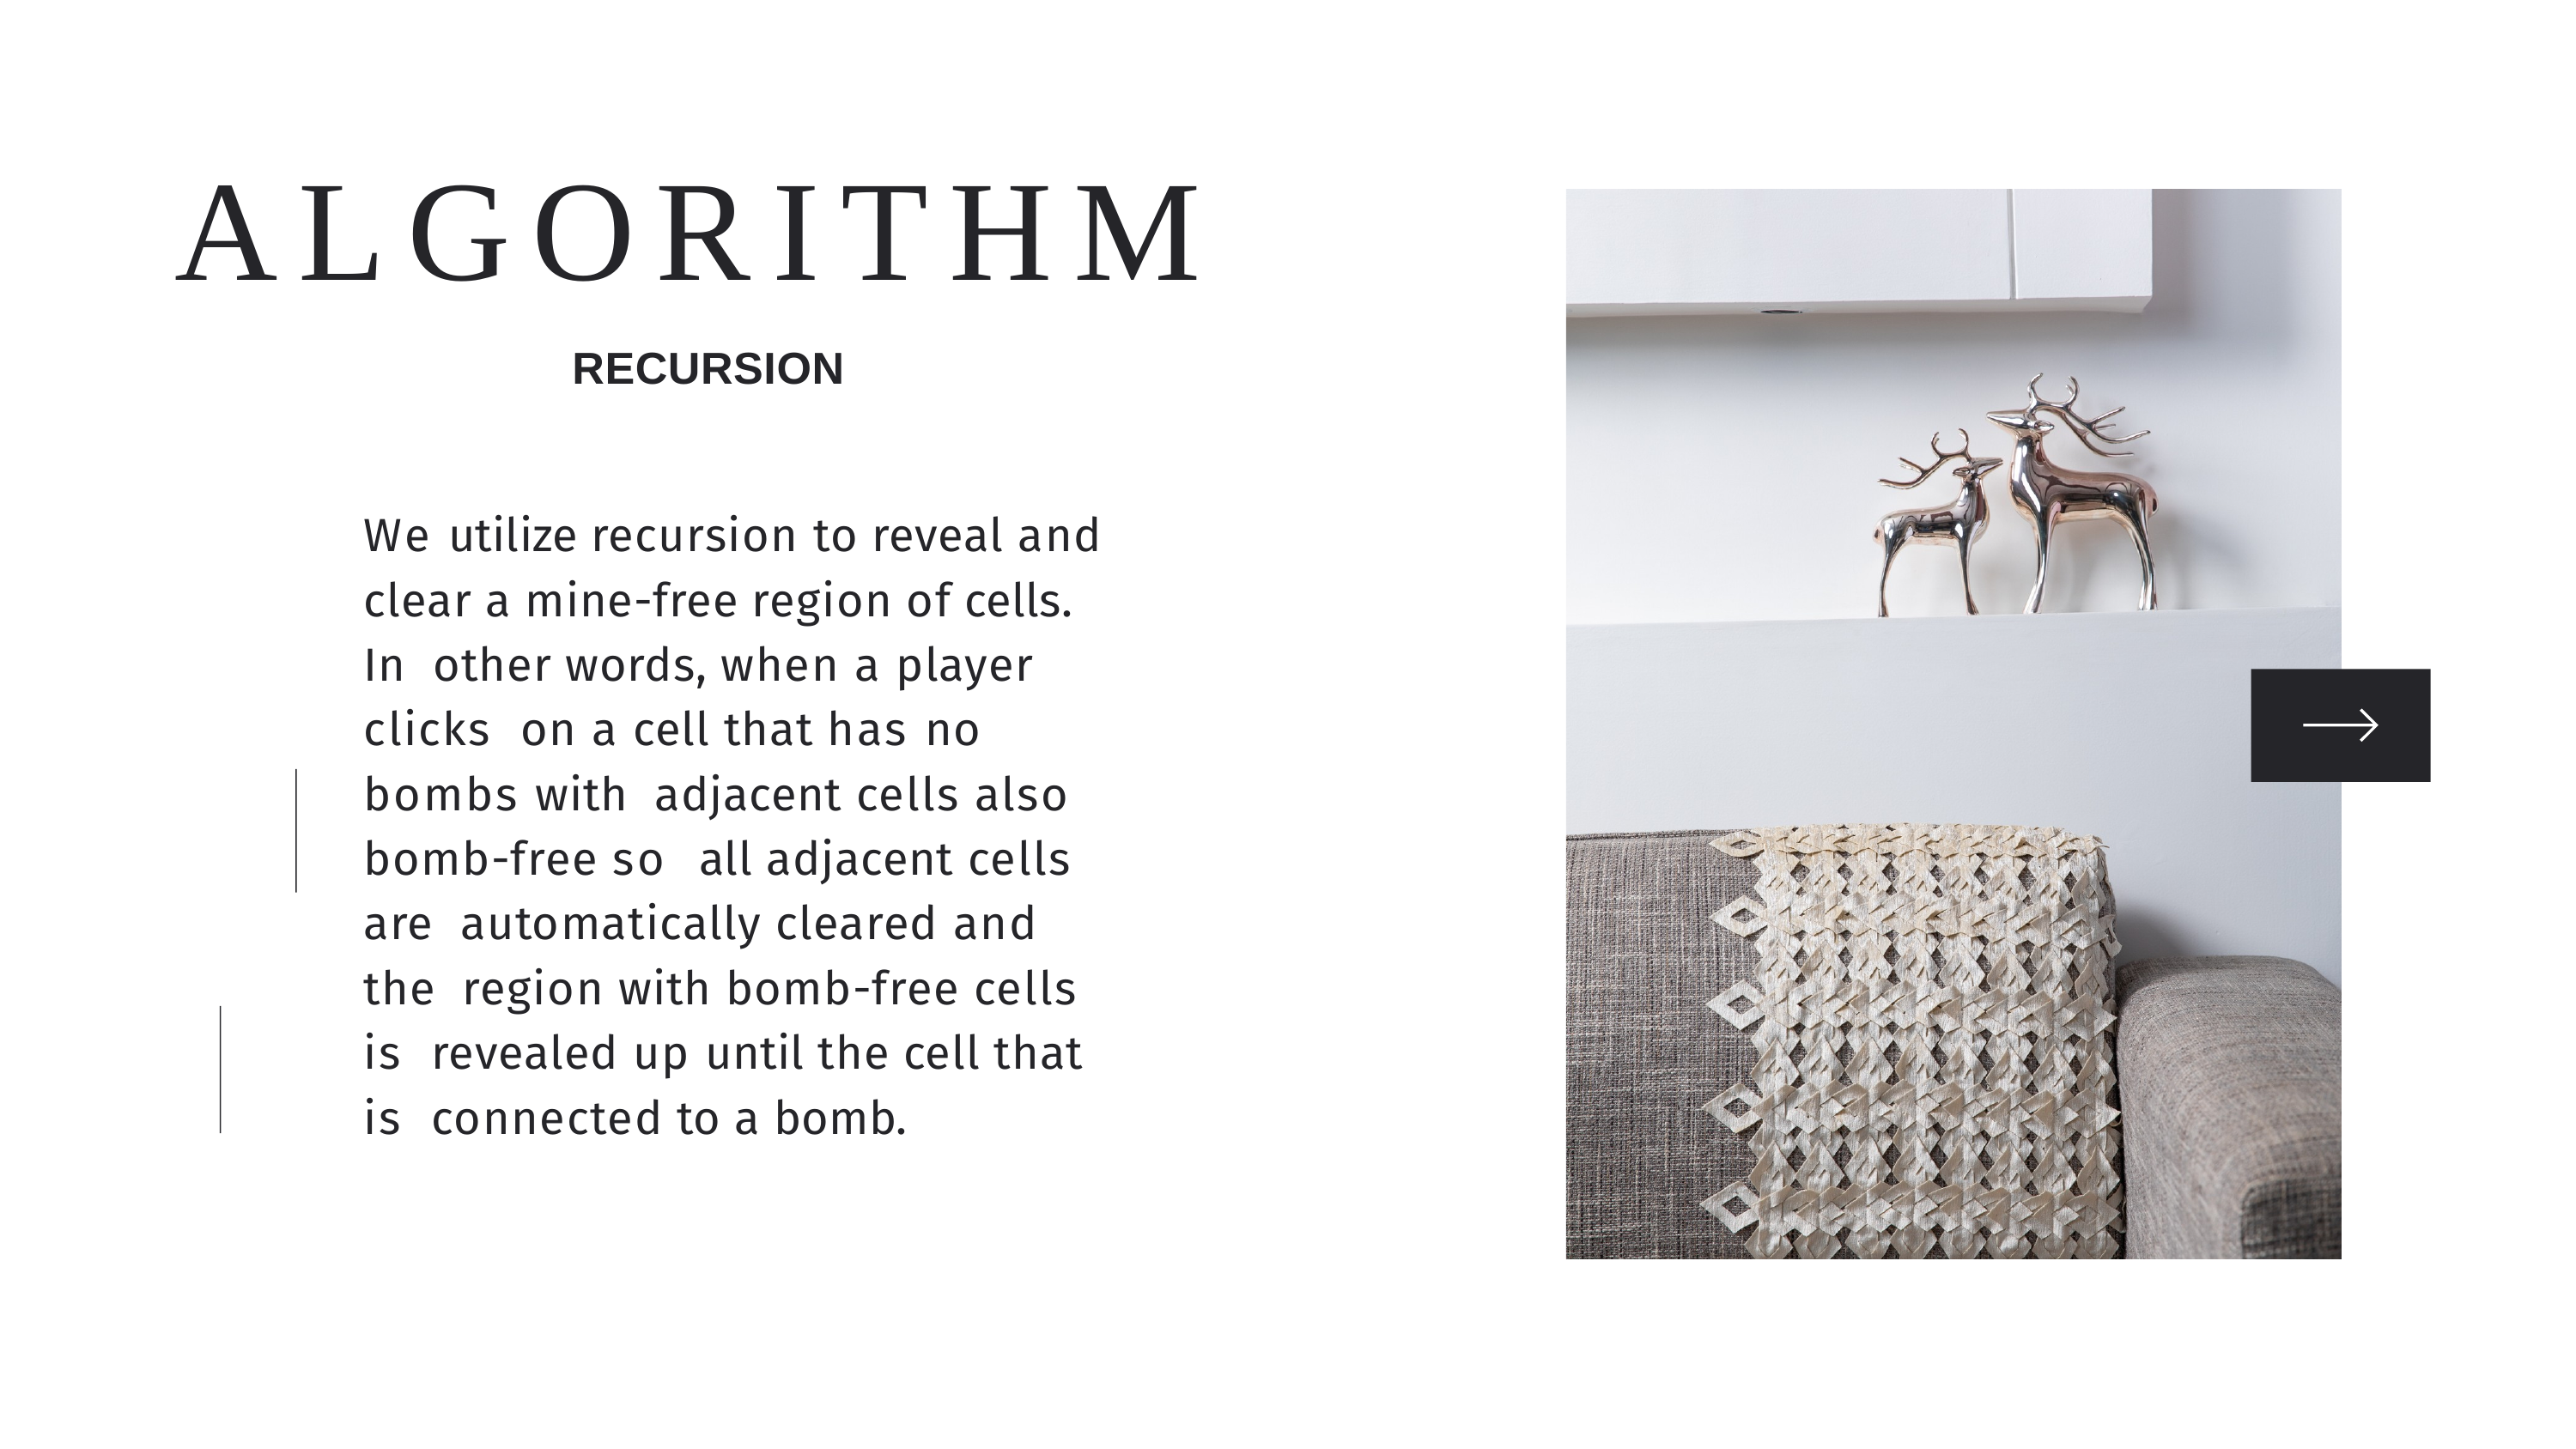

# ALGORITHM
RECURSION
We utilize recursion to reveal and  clear a mine-free region of cells. In  other words, when a player clicks  on a cell that has no bombs with  adjacent cells also bomb-free so  all adjacent cells are  automatically cleared and the  region with bomb-free cells is  revealed up until the cell that is  connected to a bomb.